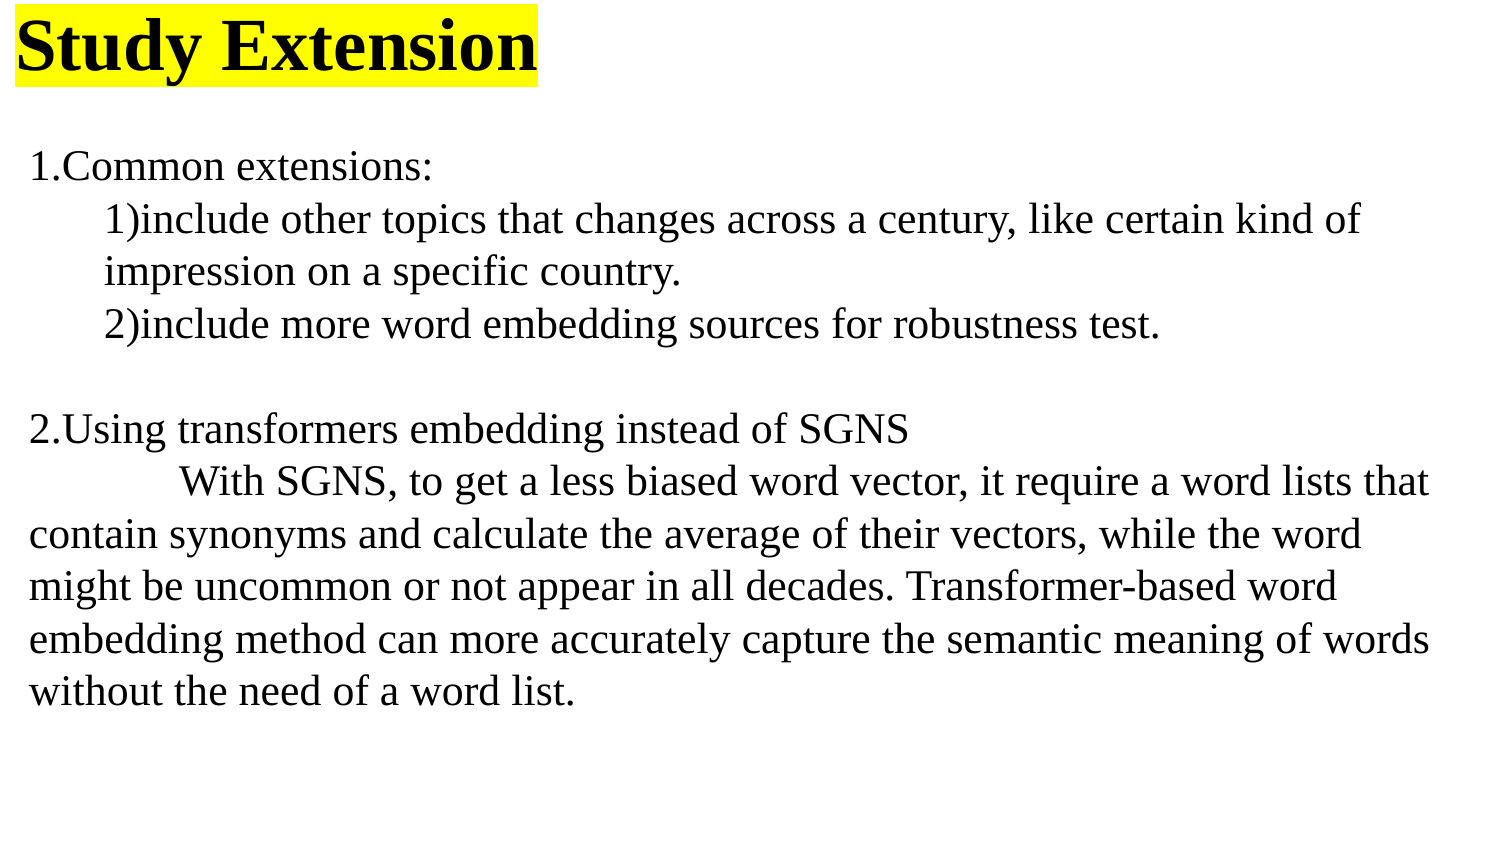

# Study Extension
1.Common extensions:
1)include other topics that changes across a century, like certain kind of impression on a specific country.
2)include more word embedding sources for robustness test.

2.Using transformers embedding instead of SGNS
	With SGNS, to get a less biased word vector, it require a word lists that contain synonyms and calculate the average of their vectors, while the word might be uncommon or not appear in all decades. Transformer-based word embedding method can more accurately capture the semantic meaning of words without the need of a word list.